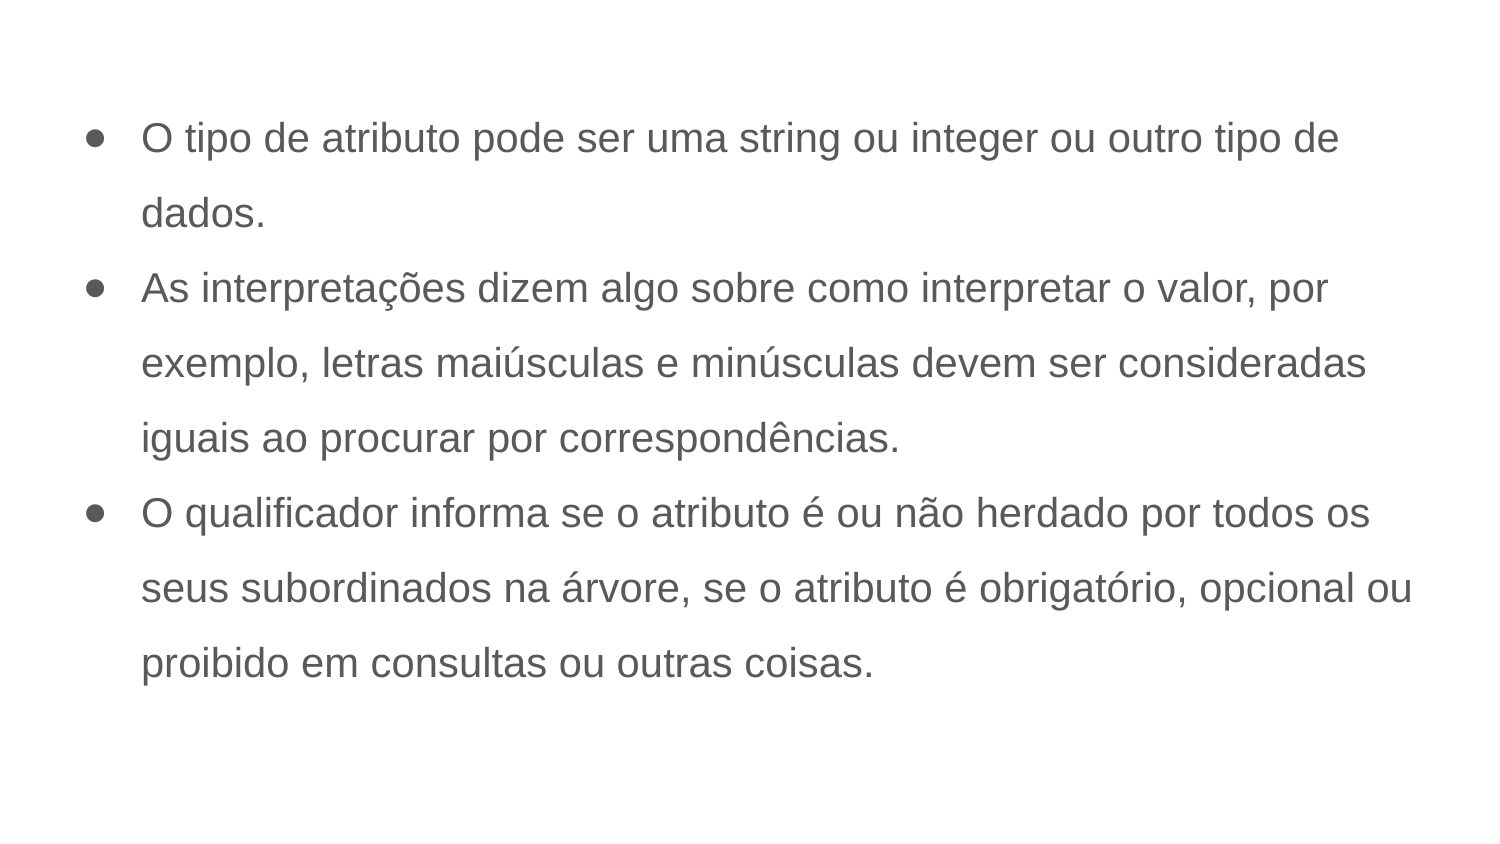

O tipo de atributo pode ser uma string ou integer ou outro tipo de dados.
As interpretações dizem algo sobre como interpretar o valor, por exemplo, letras maiúsculas e minúsculas devem ser consideradas iguais ao procurar por correspondências.
O qualificador informa se o atributo é ou não herdado por todos os seus subordinados na árvore, se o atributo é obrigatório, opcional ou proibido em consultas ou outras coisas.